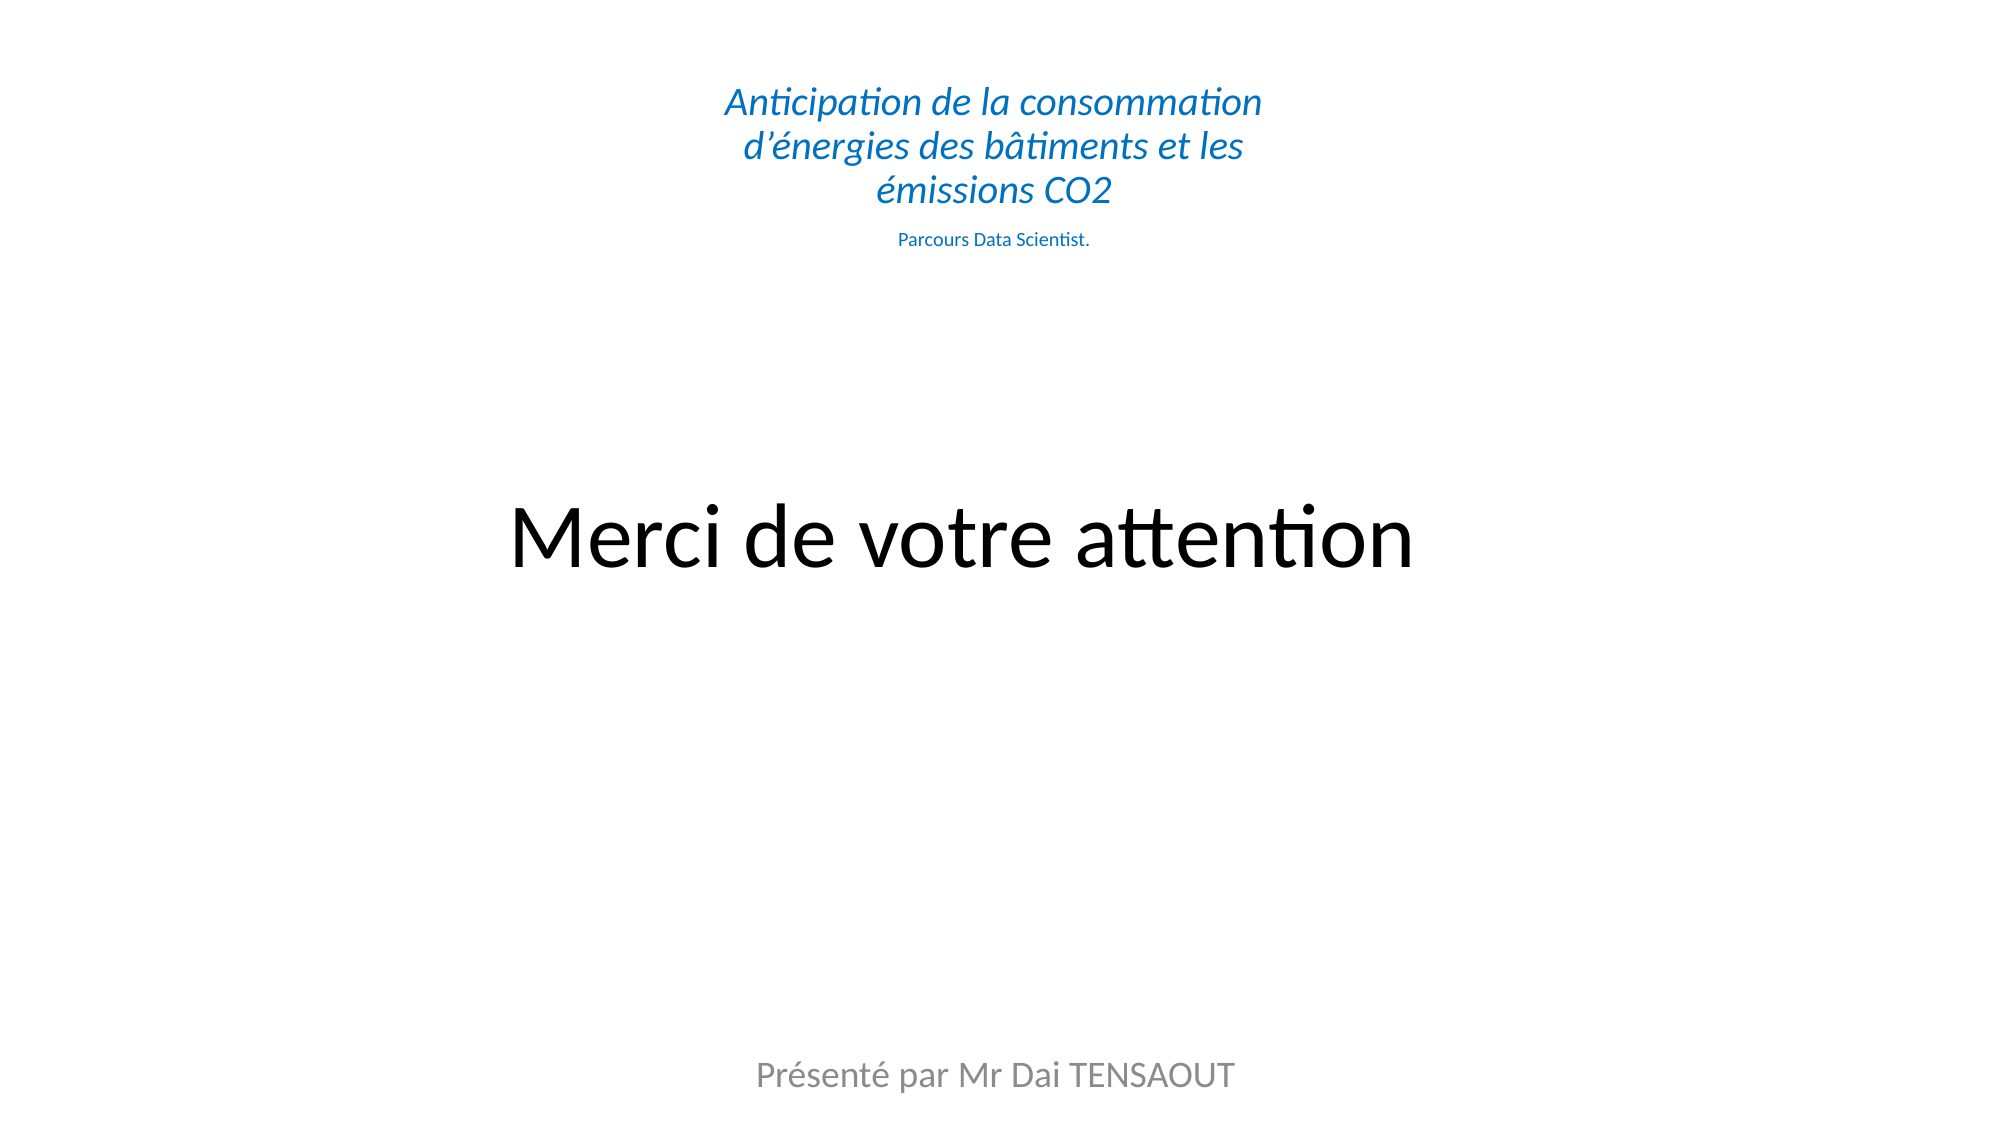

Anticipation de la consommation d’énergies des bâtiments et les émissions CO2
Parcours Data Scientist.
Merci de votre attention
Présenté par Mr Dai TENSAOUT